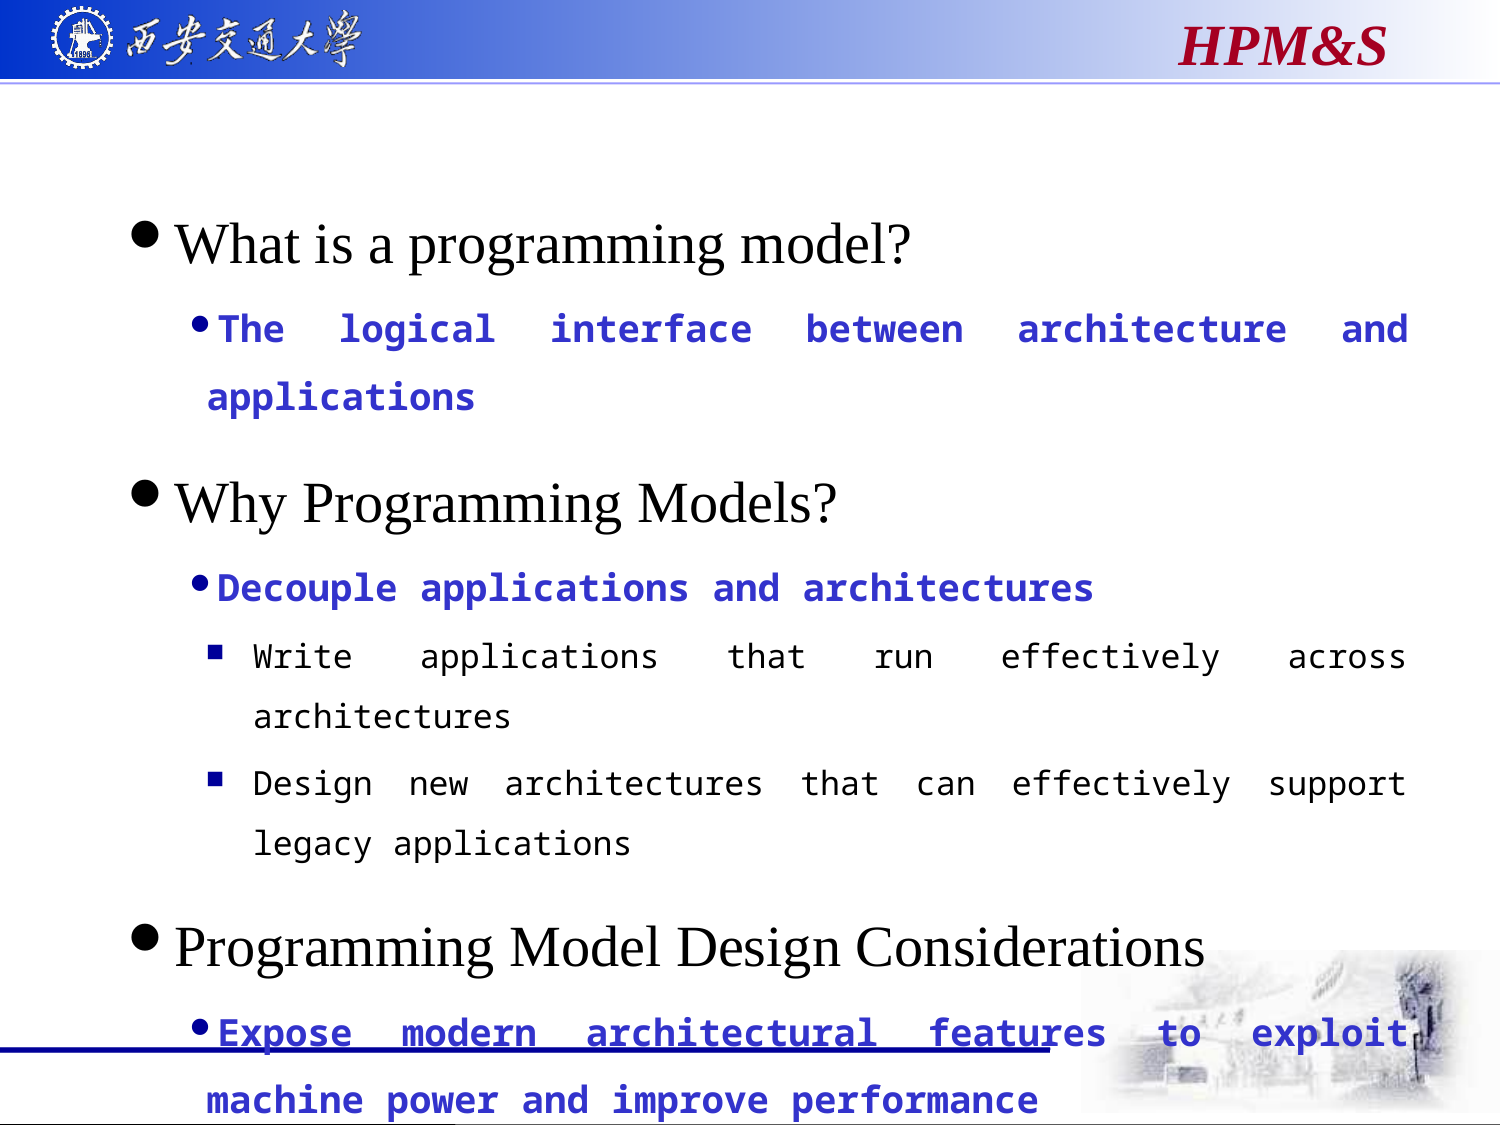

What is a programming model?
The logical interface between architecture and applications
Why Programming Models?
Decouple applications and architectures
Write applications that run effectively across architectures
Design new architectures that can effectively support legacy applications
Programming Model Design Considerations
Expose modern architectural features to exploit machine power and improve performance
Maintain Ease of Use